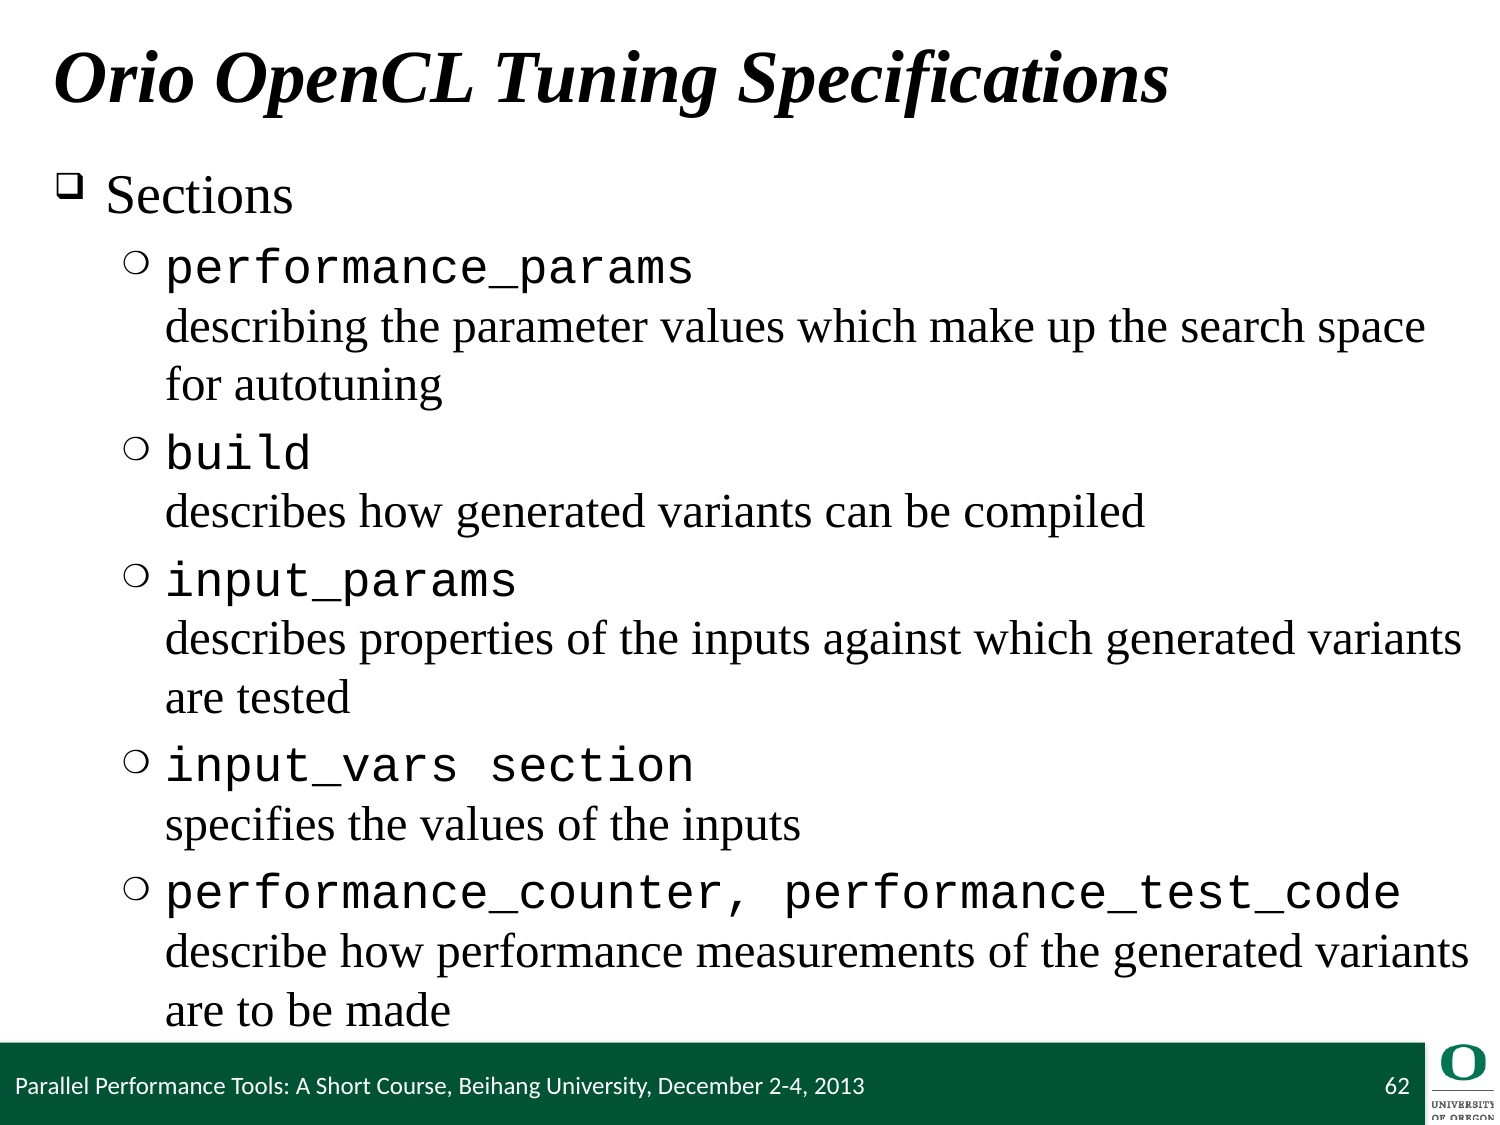

# Orio OpenCL Tuning Specifications
Sections
performance_params
describing the parameter values which make up the search space for autotuning
build
describes how generated variants can be compiled
input_params
describes properties of the inputs against which generated variants are tested
input_vars section
specifies the values of the inputs
performance_counter, performance_test_code
describe how performance measurements of the generated variants are to be made

Parallel Performance Tools: A Short Course, Beihang University, December 2-4, 2013
62